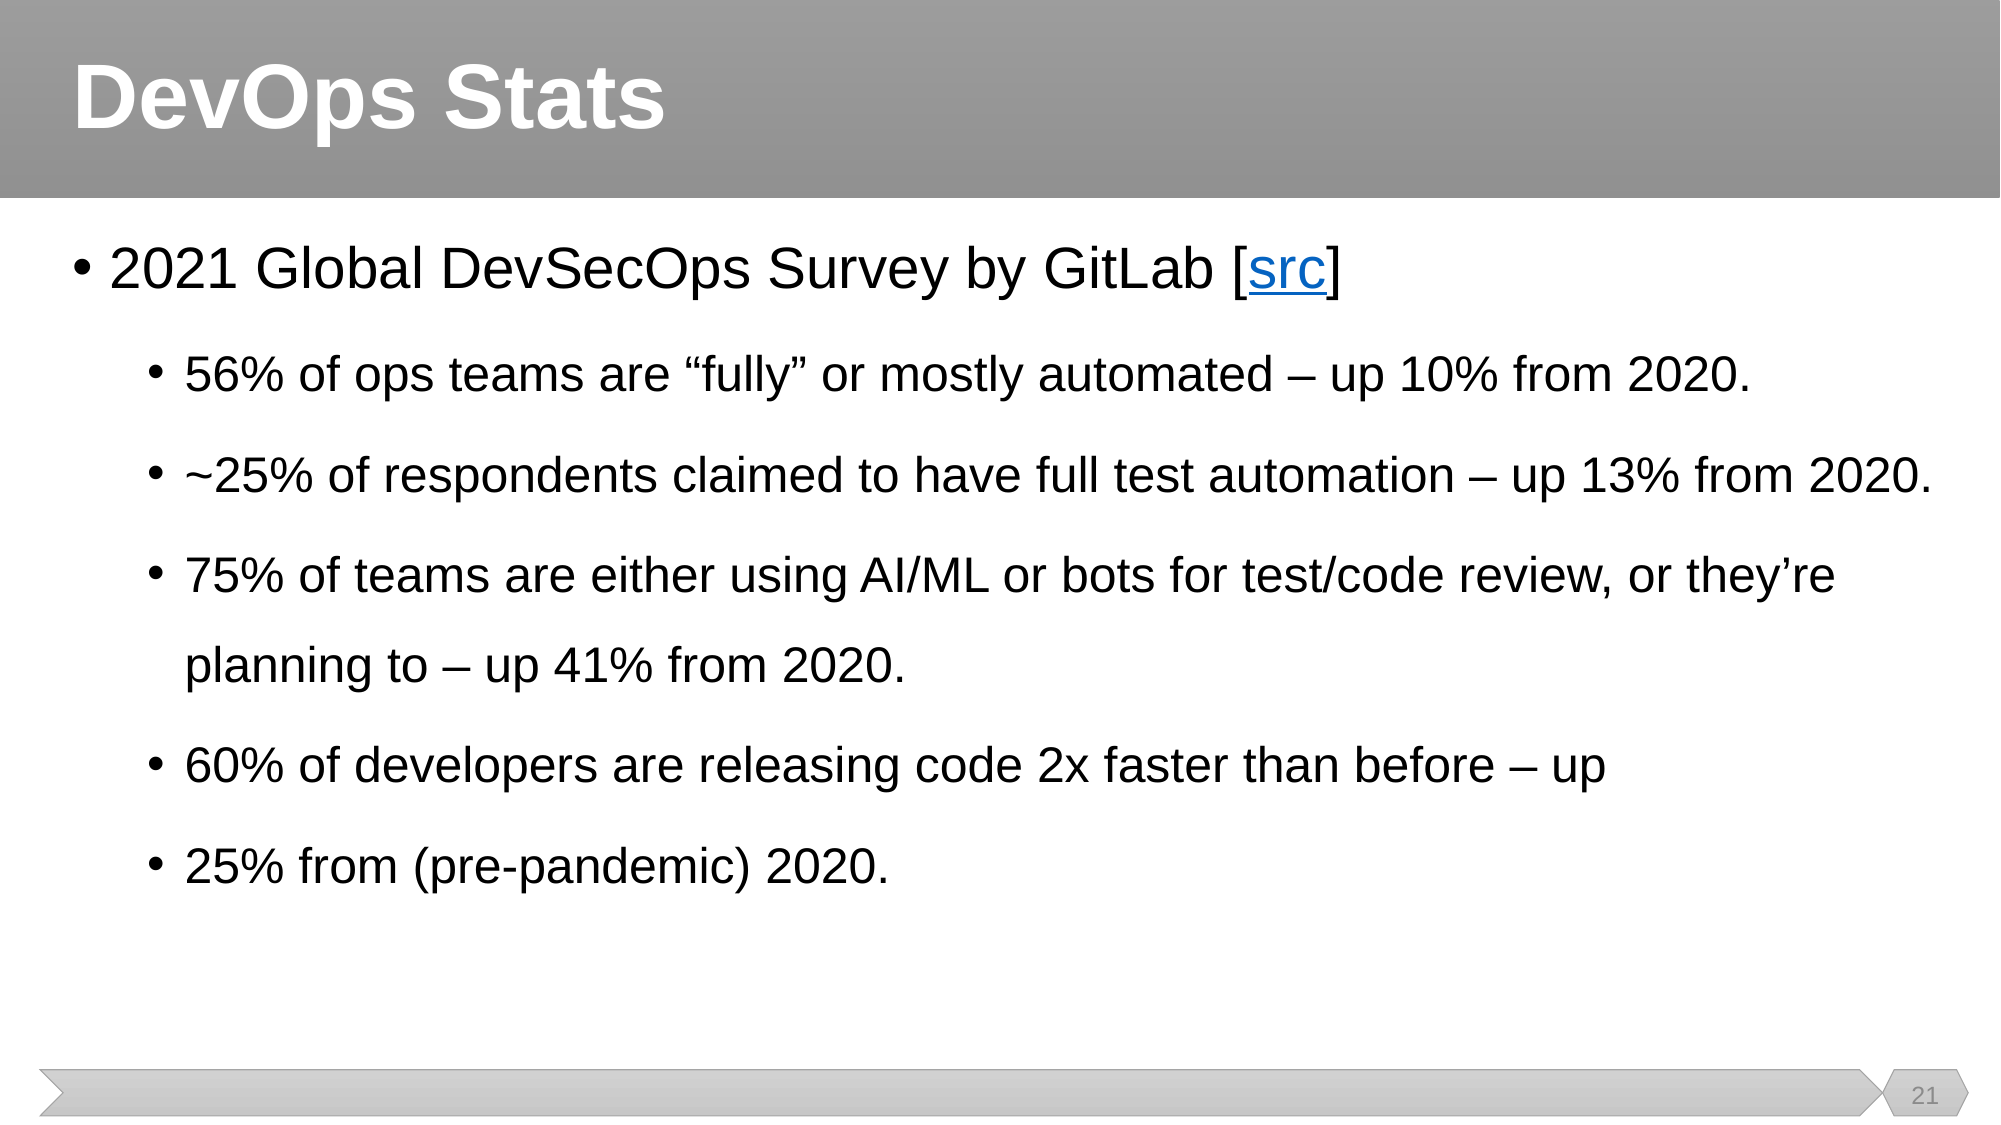

# DevOps Stats
2021 Global DevSecOps Survey by GitLab [src]
56% of ops teams are “fully” or mostly automated – up 10% from 2020.
~25% of respondents claimed to have full test automation – up 13% from 2020.
75% of teams are either using AI/ML or bots for test/code review, or they’re planning to – up 41% from 2020.
60% of developers are releasing code 2x faster than before – up
25% from (pre-pandemic) 2020.
21